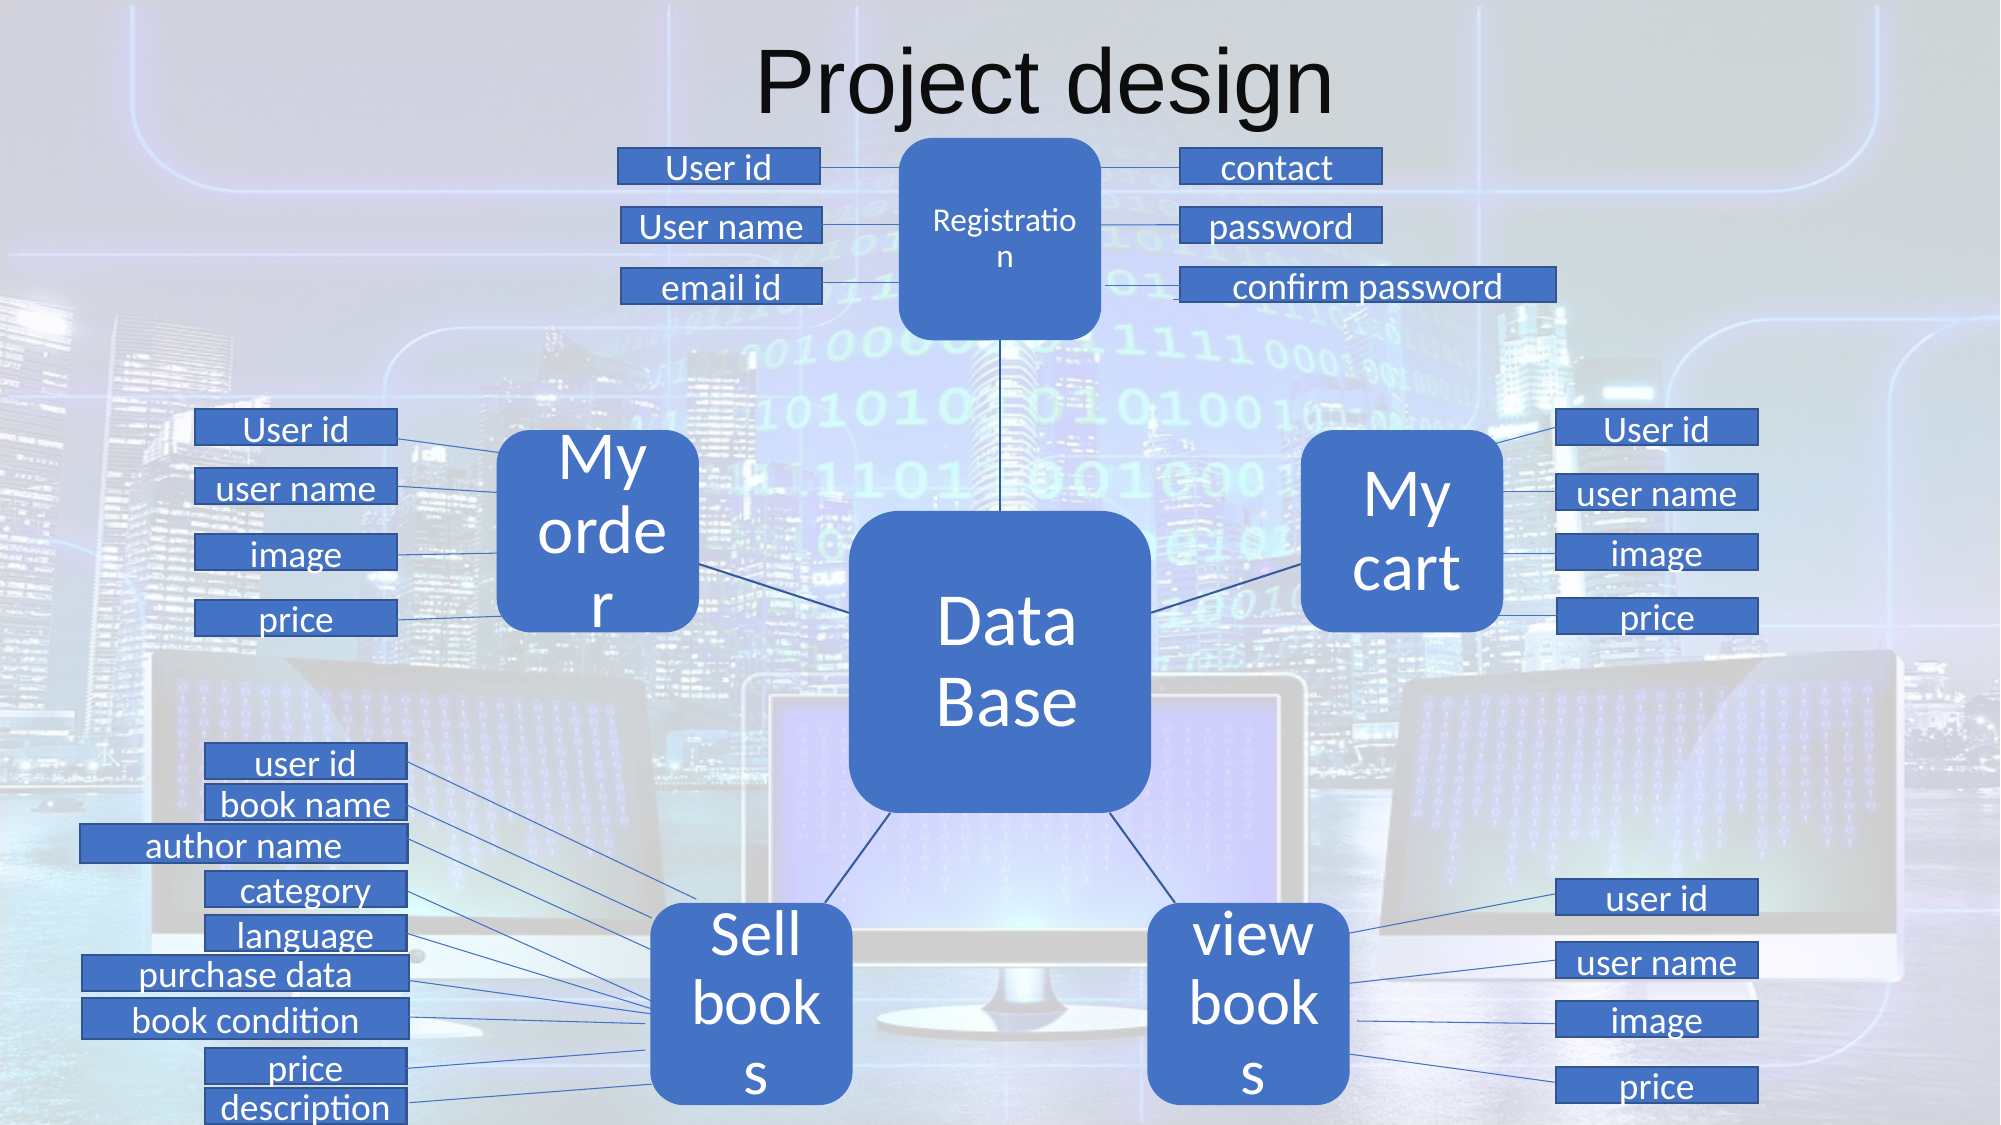

Project design
Data Base
Registration
My cart
view books
Sell books
My order

User id
contact
User name
password
confirm password
email id
User id
User id
user name
user name
image
image
price
price
user id
book name
author name
category
user id
language
user name
purchase data
book condition
image
price
price
description